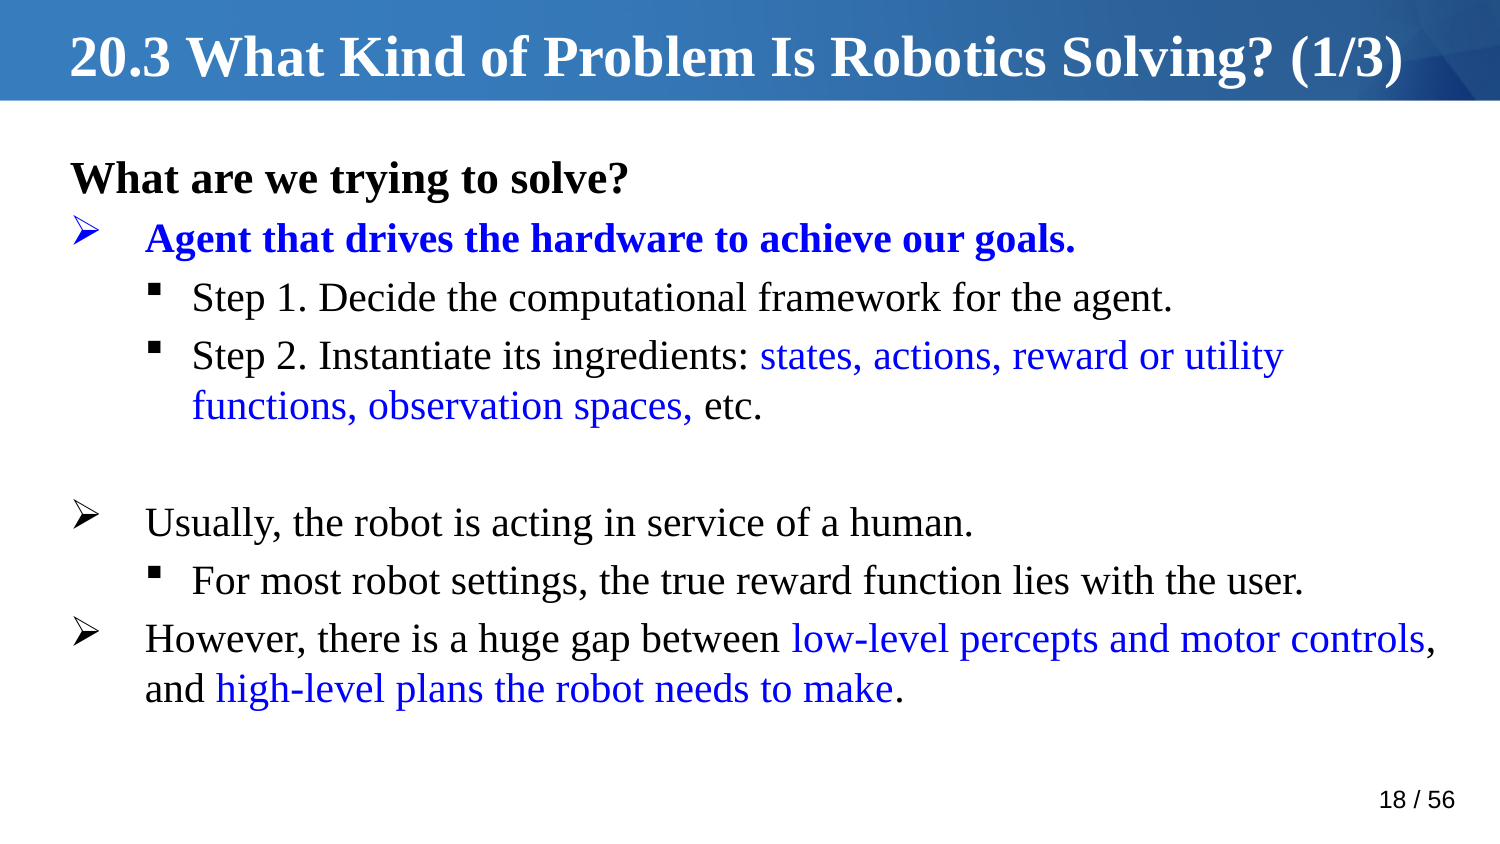

# 20.3 What Kind of Problem Is Robotics Solving? (1/3)
What are we trying to solve?
Agent that drives the hardware to achieve our goals.
Step 1. Decide the computational framework for the agent.
Step 2. Instantiate its ingredients: states, actions, reward or utility functions, observation spaces, etc.

Usually, the robot is acting in service of a human.
For most robot settings, the true reward function lies with the user.
However, there is a huge gap between low-level percepts and motor controls, and high-level plans the robot needs to make.